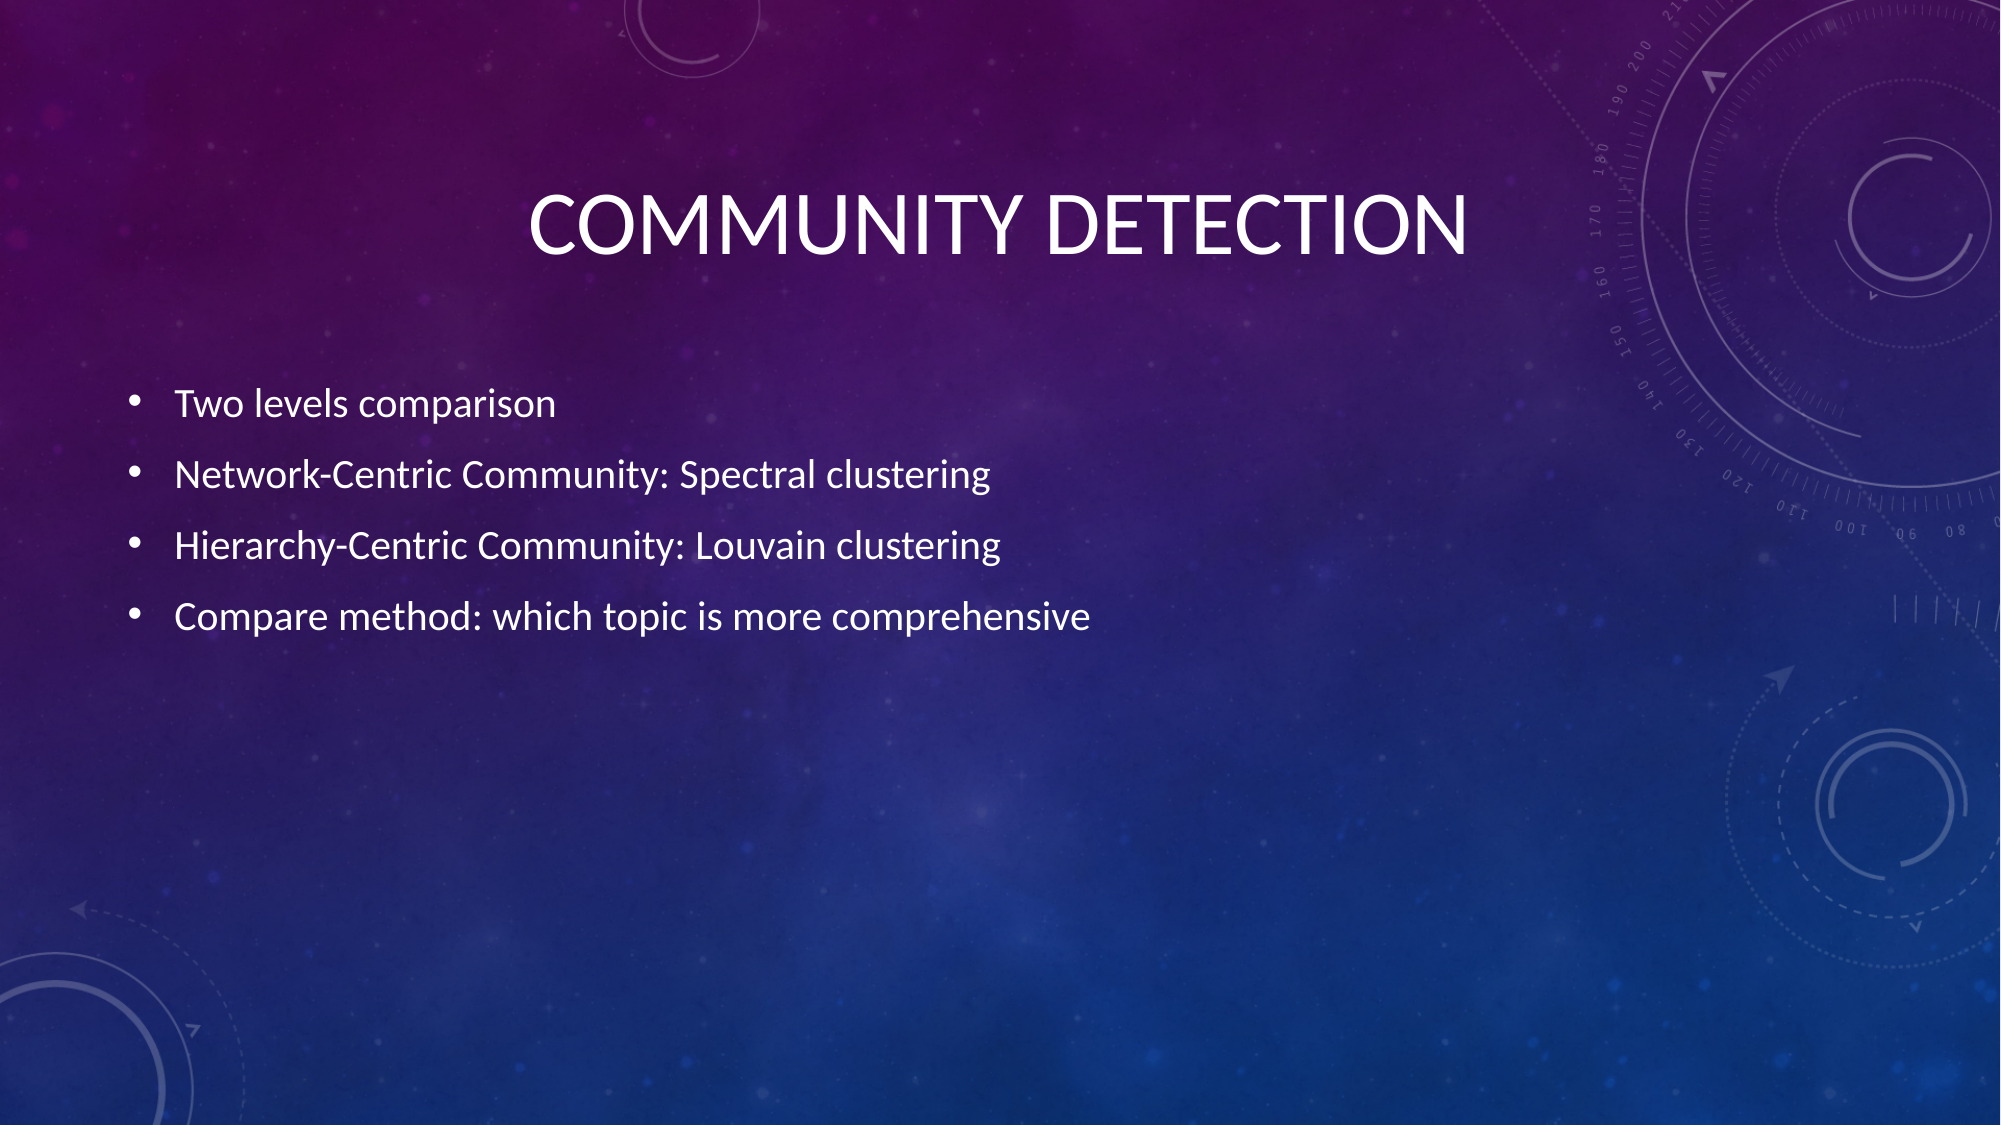

# Community detection
Two levels comparison
Network-Centric Community: Spectral clustering
Hierarchy-Centric Community: Louvain clustering
Compare method: which topic is more comprehensive